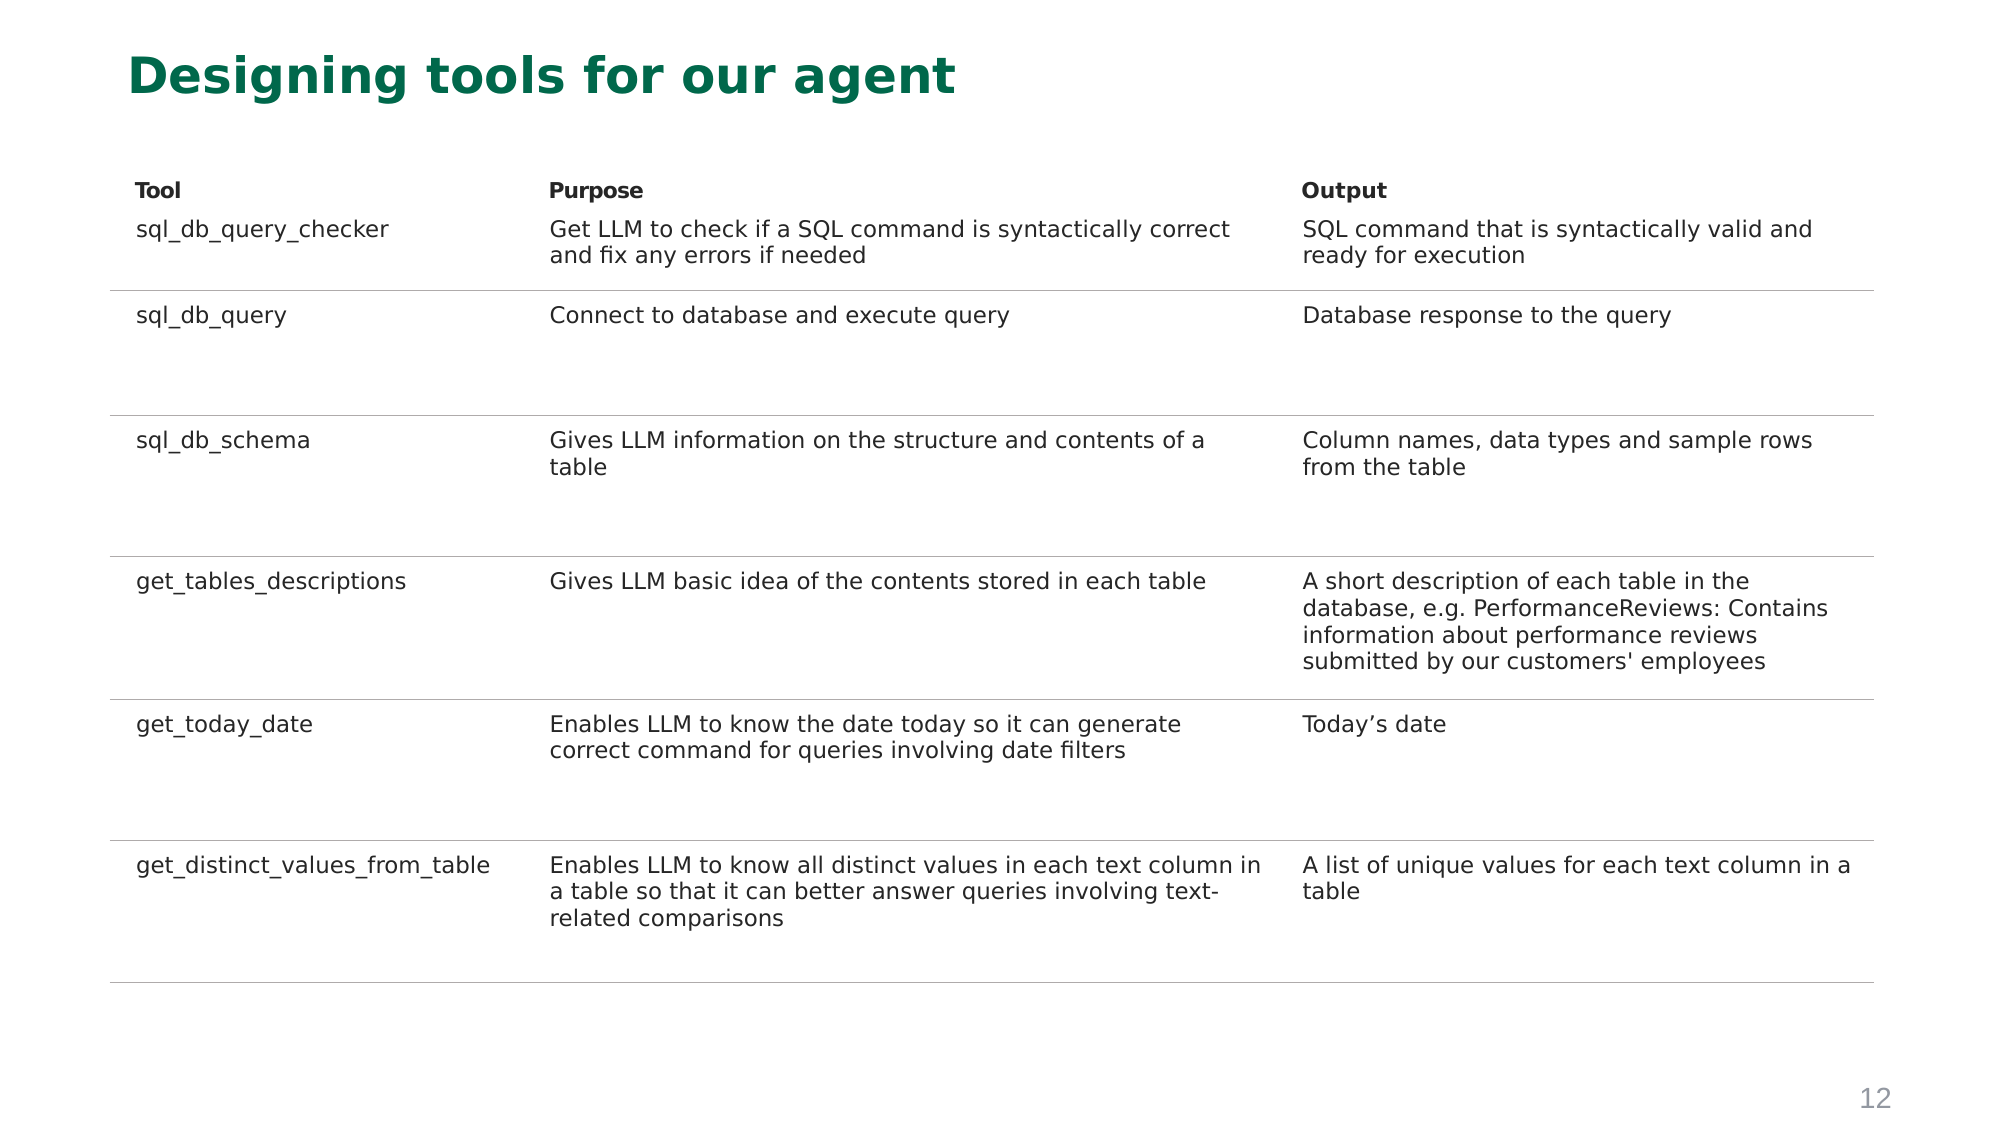

# Designing tools for our agent
| Tool | Purpose | Output |
| --- | --- | --- |
| sql\_db\_query\_checker | Get LLM to check if a SQL command is syntactically correct and fix any errors if needed | SQL command that is syntactically valid and ready for execution |
| sql\_db\_query | Connect to database and execute query | Database response to the query |
| sql\_db\_schema | Gives LLM information on the structure and contents of a table | Column names, data types and sample rows from the table |
| get\_tables\_descriptions | Gives LLM basic idea of the contents stored in each table | A short description of each table in the database, e.g. PerformanceReviews: Contains information about performance reviews submitted by our customers' employees |
| get\_today\_date | Enables LLM to know the date today so it can generate correct command for queries involving date filters | Today’s date |
| get\_distinct\_values\_from\_table | Enables LLM to know all distinct values in each text column in a table so that it can better answer queries involving text-related comparisons | A list of unique values for each text column in a table |
12